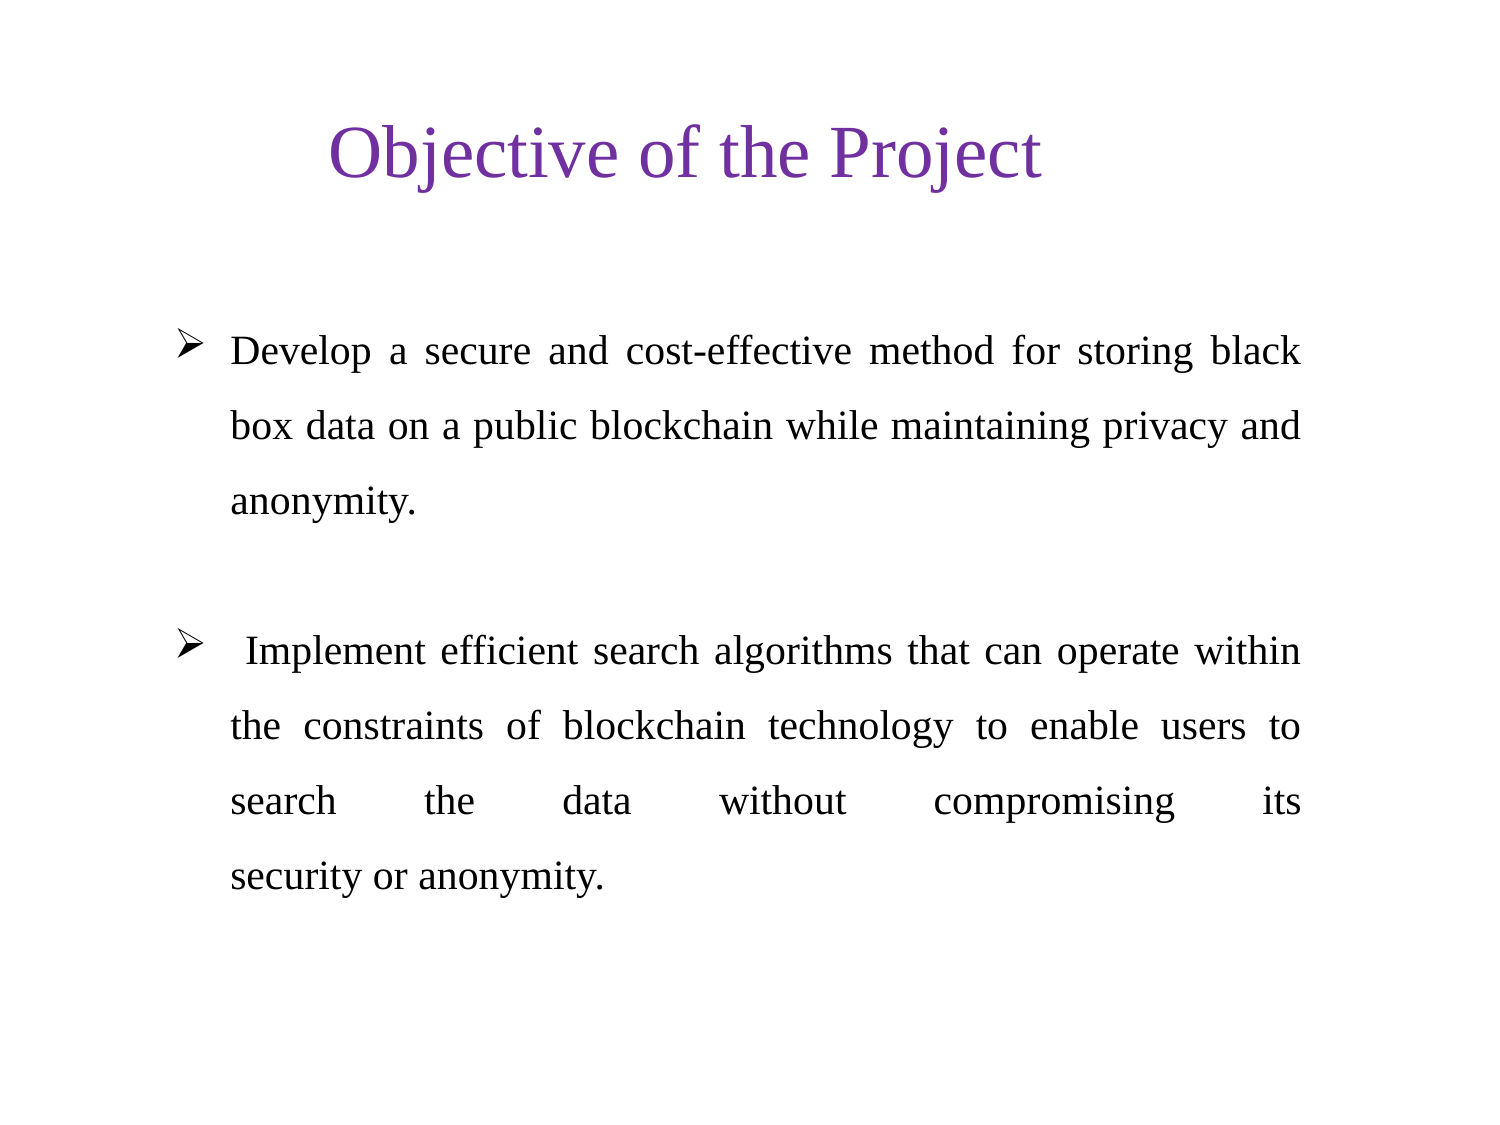

# Objective of the Project
Develop a secure and cost-effective method for storing black box data on a public blockchain while maintaining privacy and anonymity.

 Implement efficient search algorithms that can operate within the constraints of blockchain technology to enable users to search the data without compromising its security or anonymity.